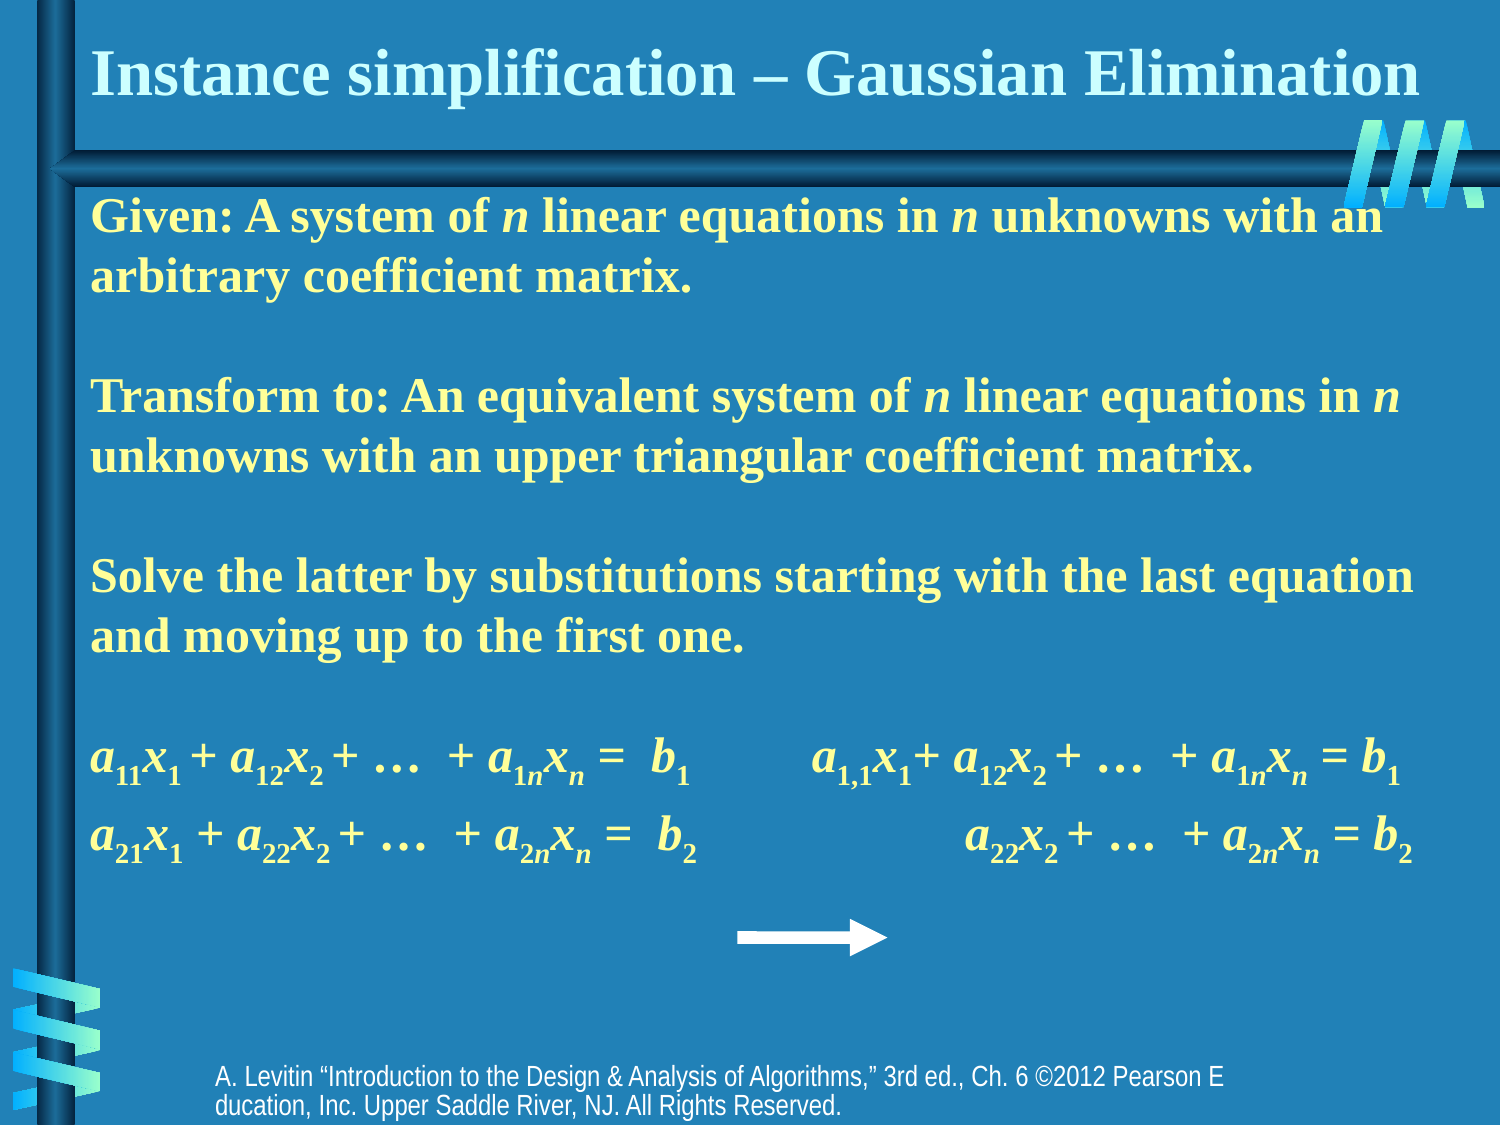

# Instance simplification – Gaussian Elimination
Given: A system of n linear equations in n unknowns with an arbitrary coefficient matrix.
Transform to: An equivalent system of n linear equations in n unknowns with an upper triangular coefficient matrix.
Solve the latter by substitutions starting with the last equation  and moving up to the first one.
a11x1 + a12x2 + …  + a1nxn =  b1                a1,1x1+ a12x2 + …  + a1nxn = b1
a21x1 + a22x2 + …  + a2nxn =  b2                             a22x2 + …  + a2nxn = b2

an1x1 + an2x2  + …   + annxn = bn			               annxn = bn

A. Levitin “Introduction to the Design & Analysis of Algorithms,” 3rd ed., Ch. 6 ©2012 Pearson Education, Inc. Upper Saddle River, NJ. All Rights Reserved.